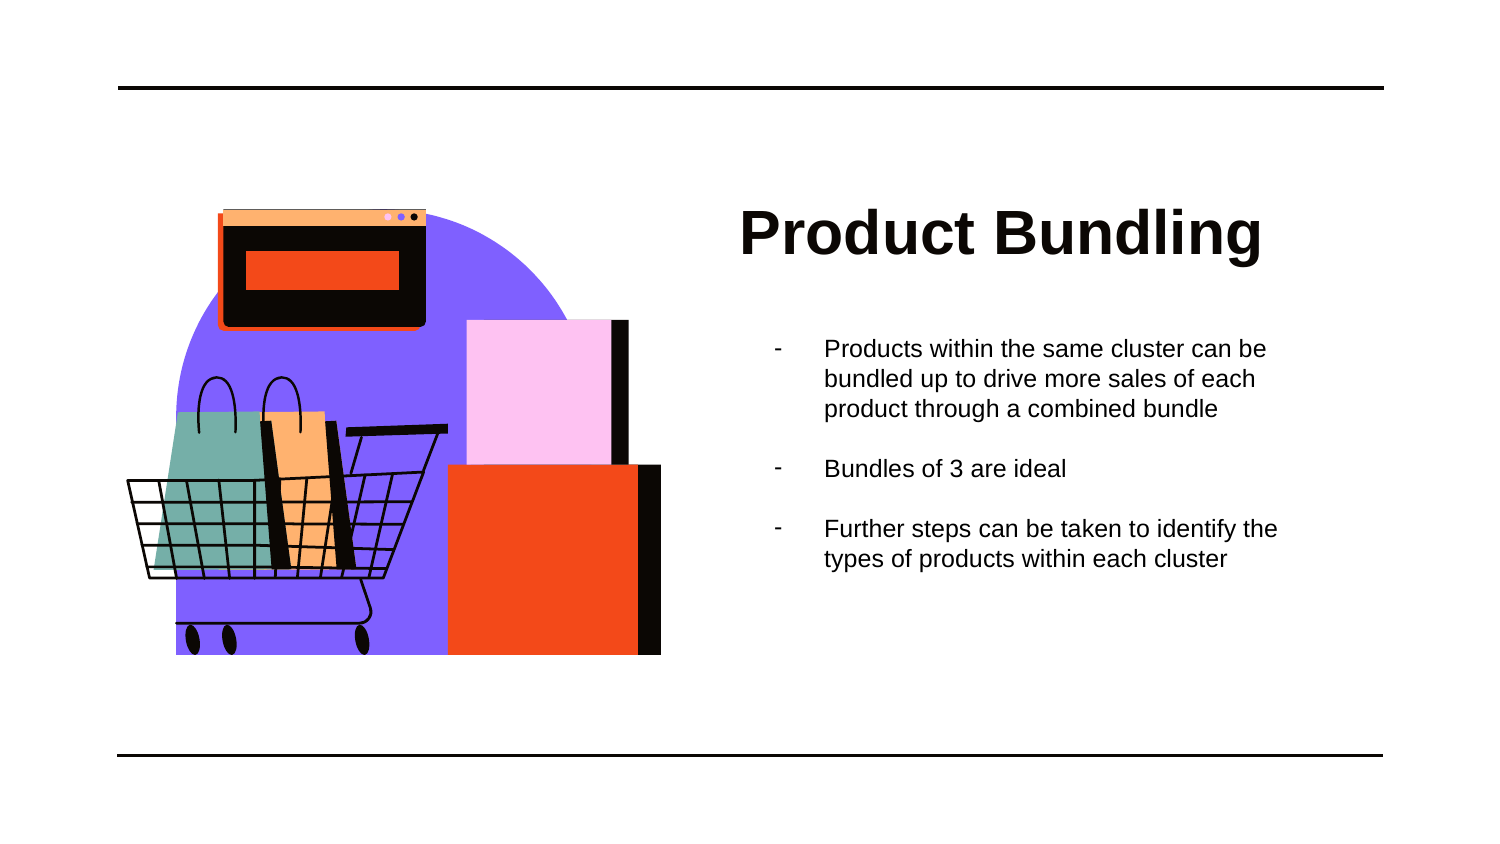

# Product Bundling

Products within the same cluster can be bundled up to drive more sales of each product through a combined bundle

Bundles of 3 are ideal

Further steps can be taken to identify the types of products within each cluster